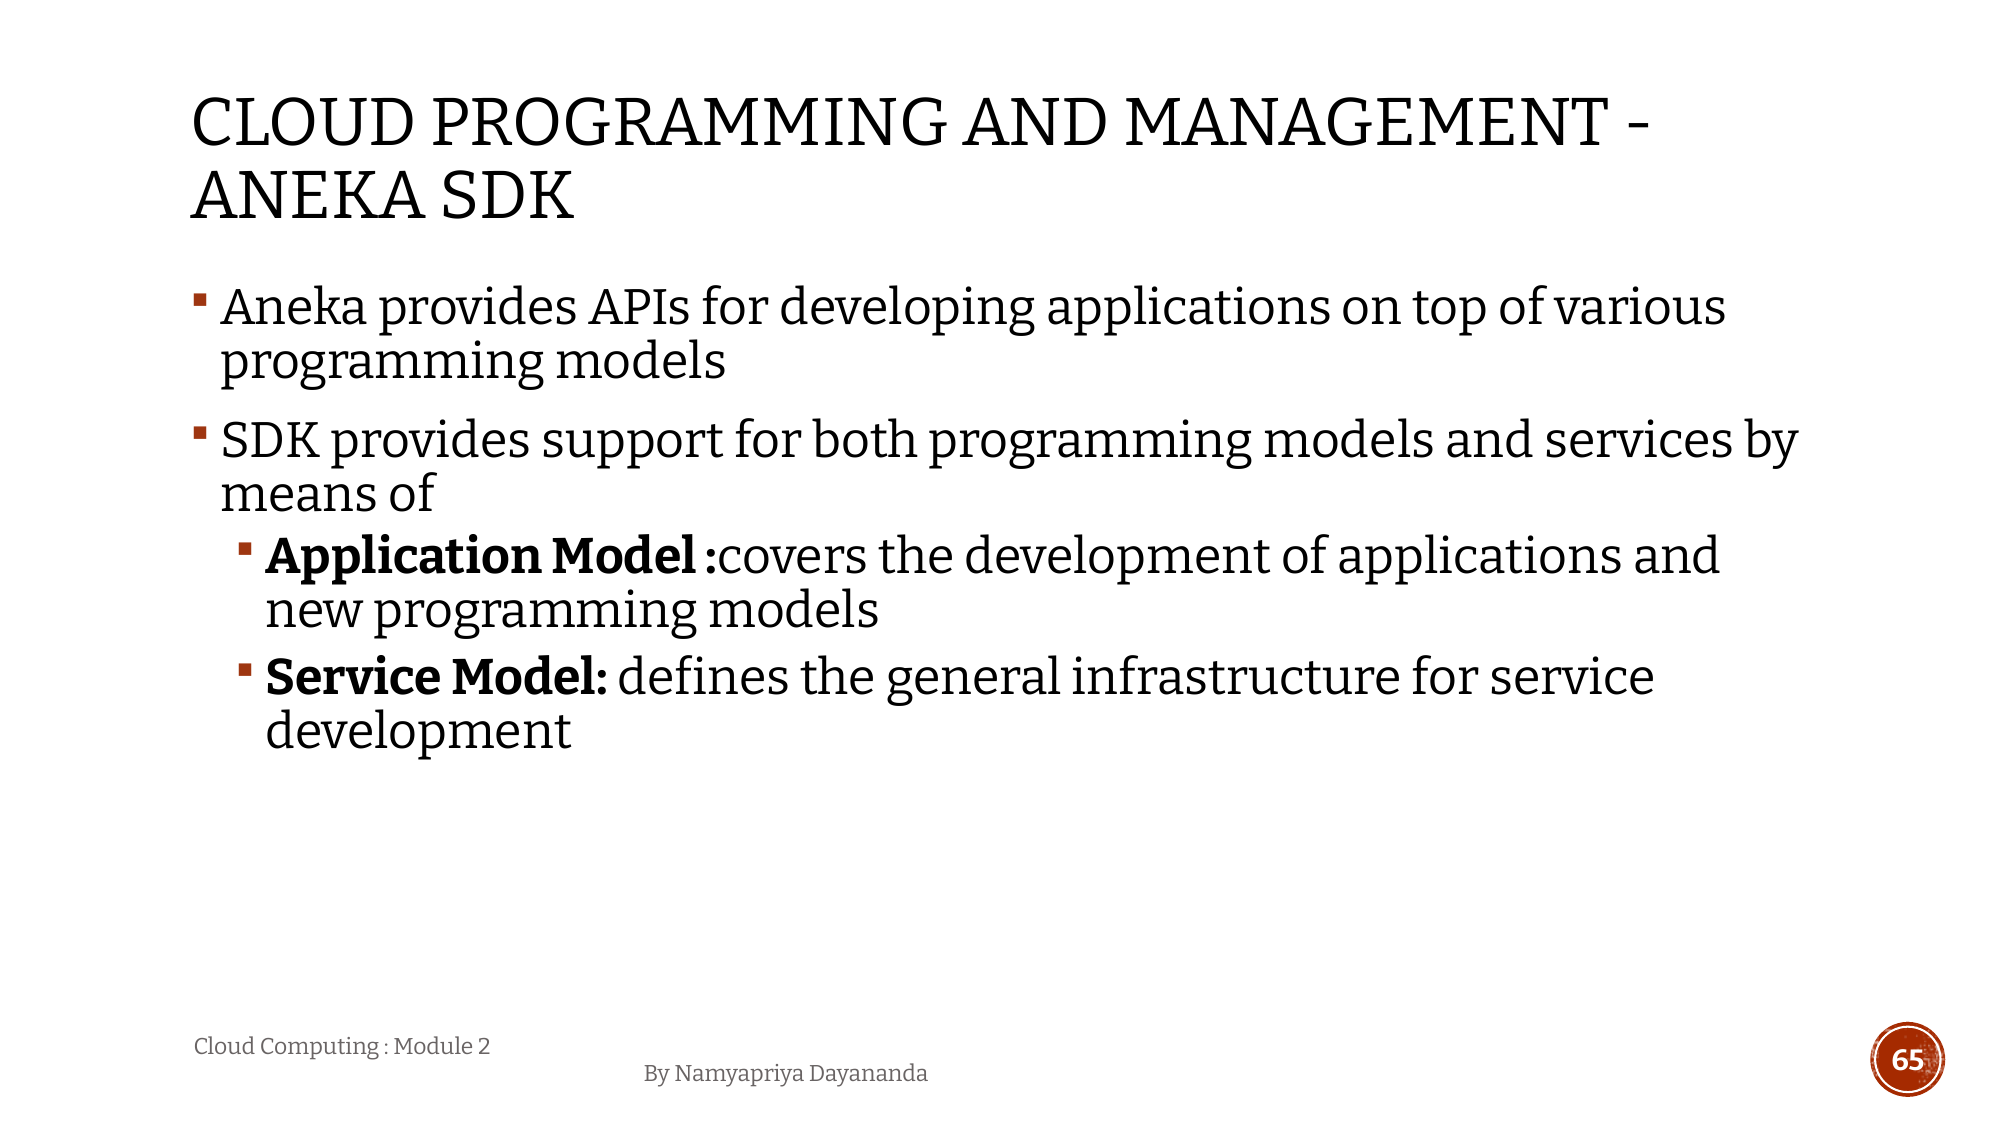

# CLOUD PROGRAMMING AND MANAGEMENT - ANEKA SDK
Aneka provides APIs for developing applications on top of various programming models
SDK provides support for both programming models and services by means of
Application Model :covers the development of applications and new programming models
Service Model: defines the general infrastructure for service development
Cloud Computing : Module 2                                                   										By Namyapriya Dayananda
65